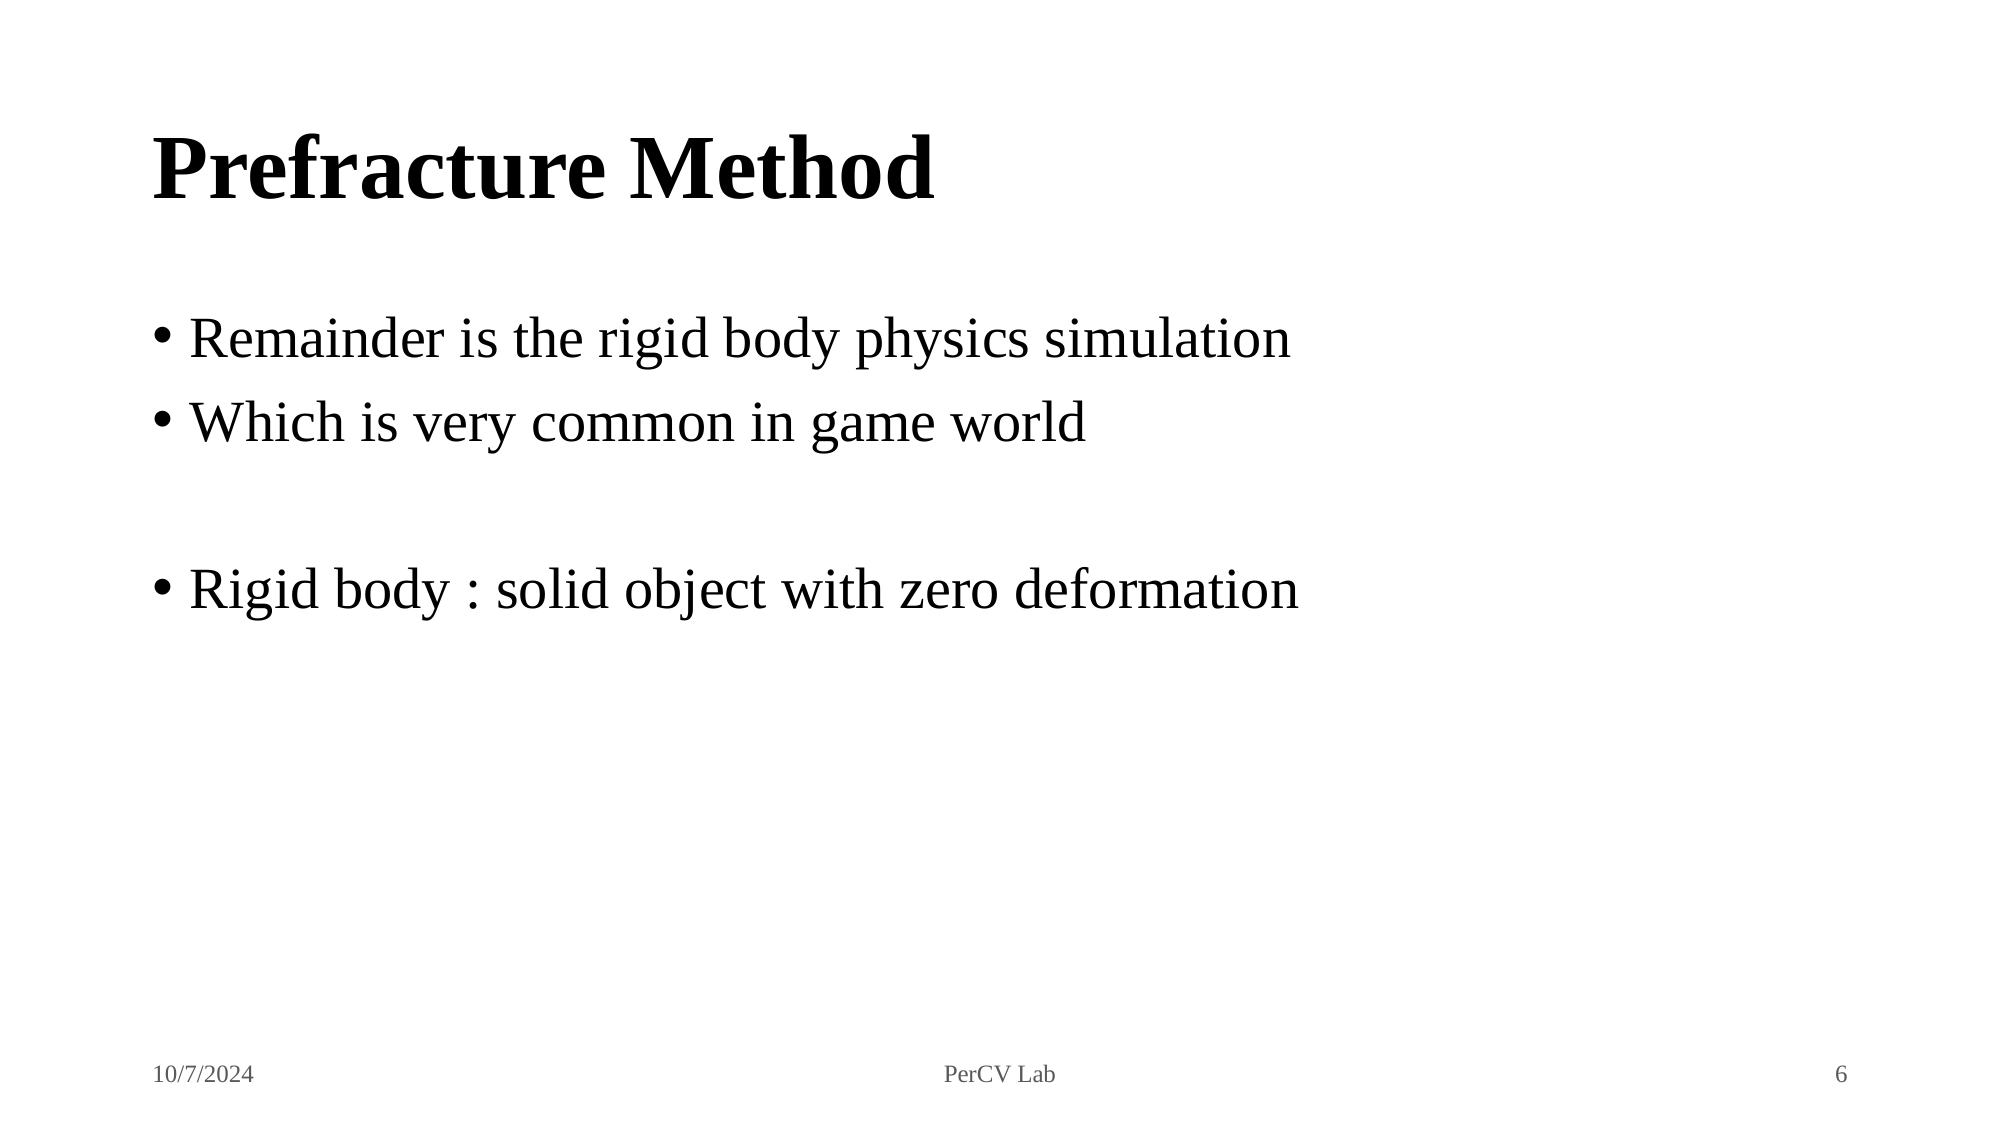

# Prefracture Method
Remainder is the rigid body physics simulation
Which is very common in game world

Rigid body : solid object with zero deformation
10/7/2024
PerCV Lab
6